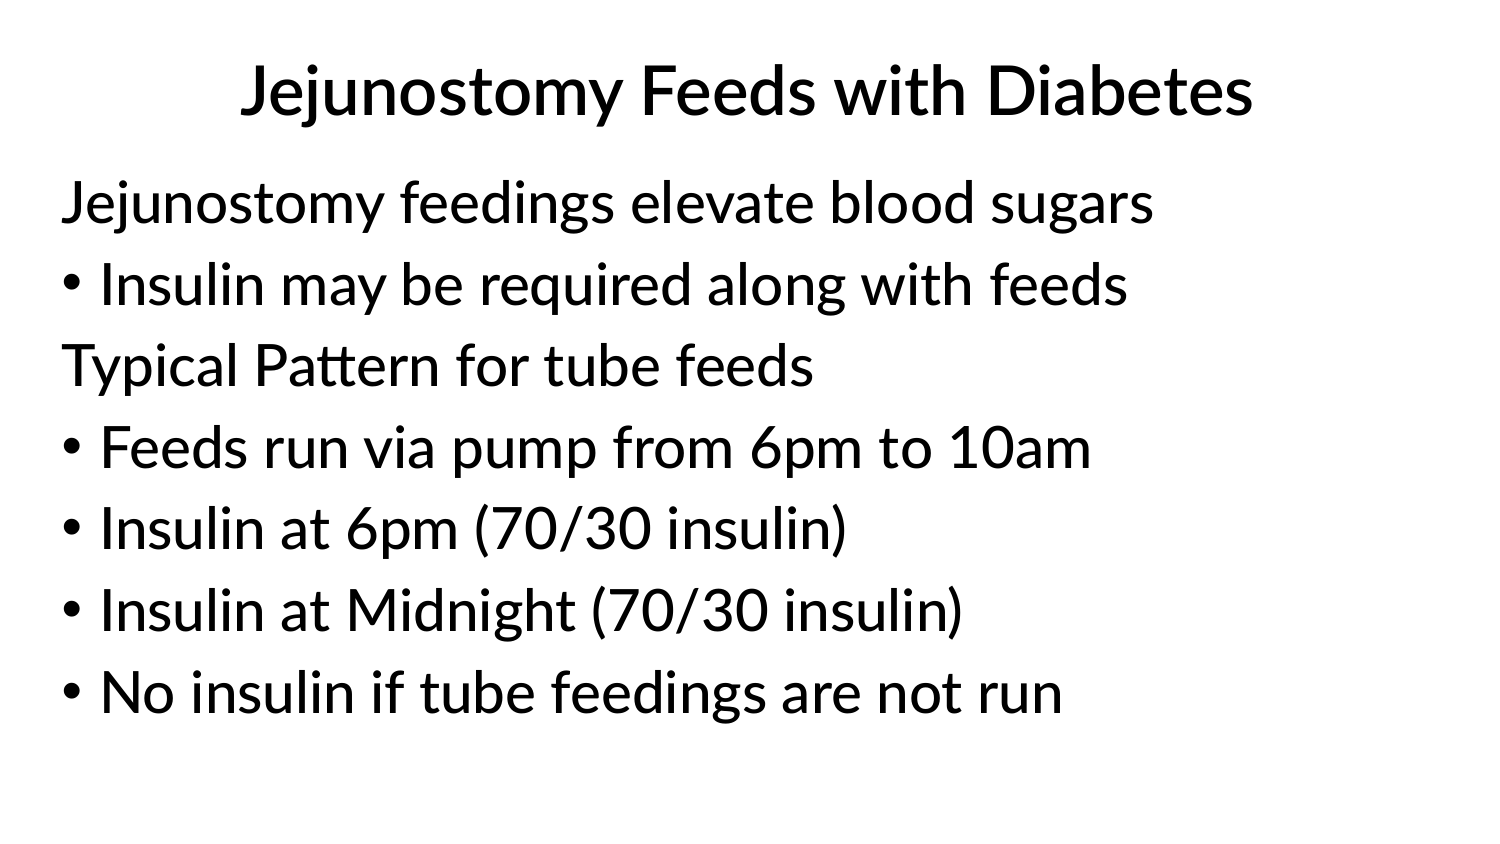

# Jejunostomy Feeds with Diabetes
Jejunostomy feedings elevate blood sugars
Insulin may be required along with feeds
Typical Pattern for tube feeds
Feeds run via pump from 6pm to 10am
Insulin at 6pm (70/30 insulin)
Insulin at Midnight (70/30 insulin)
No insulin if tube feedings are not run